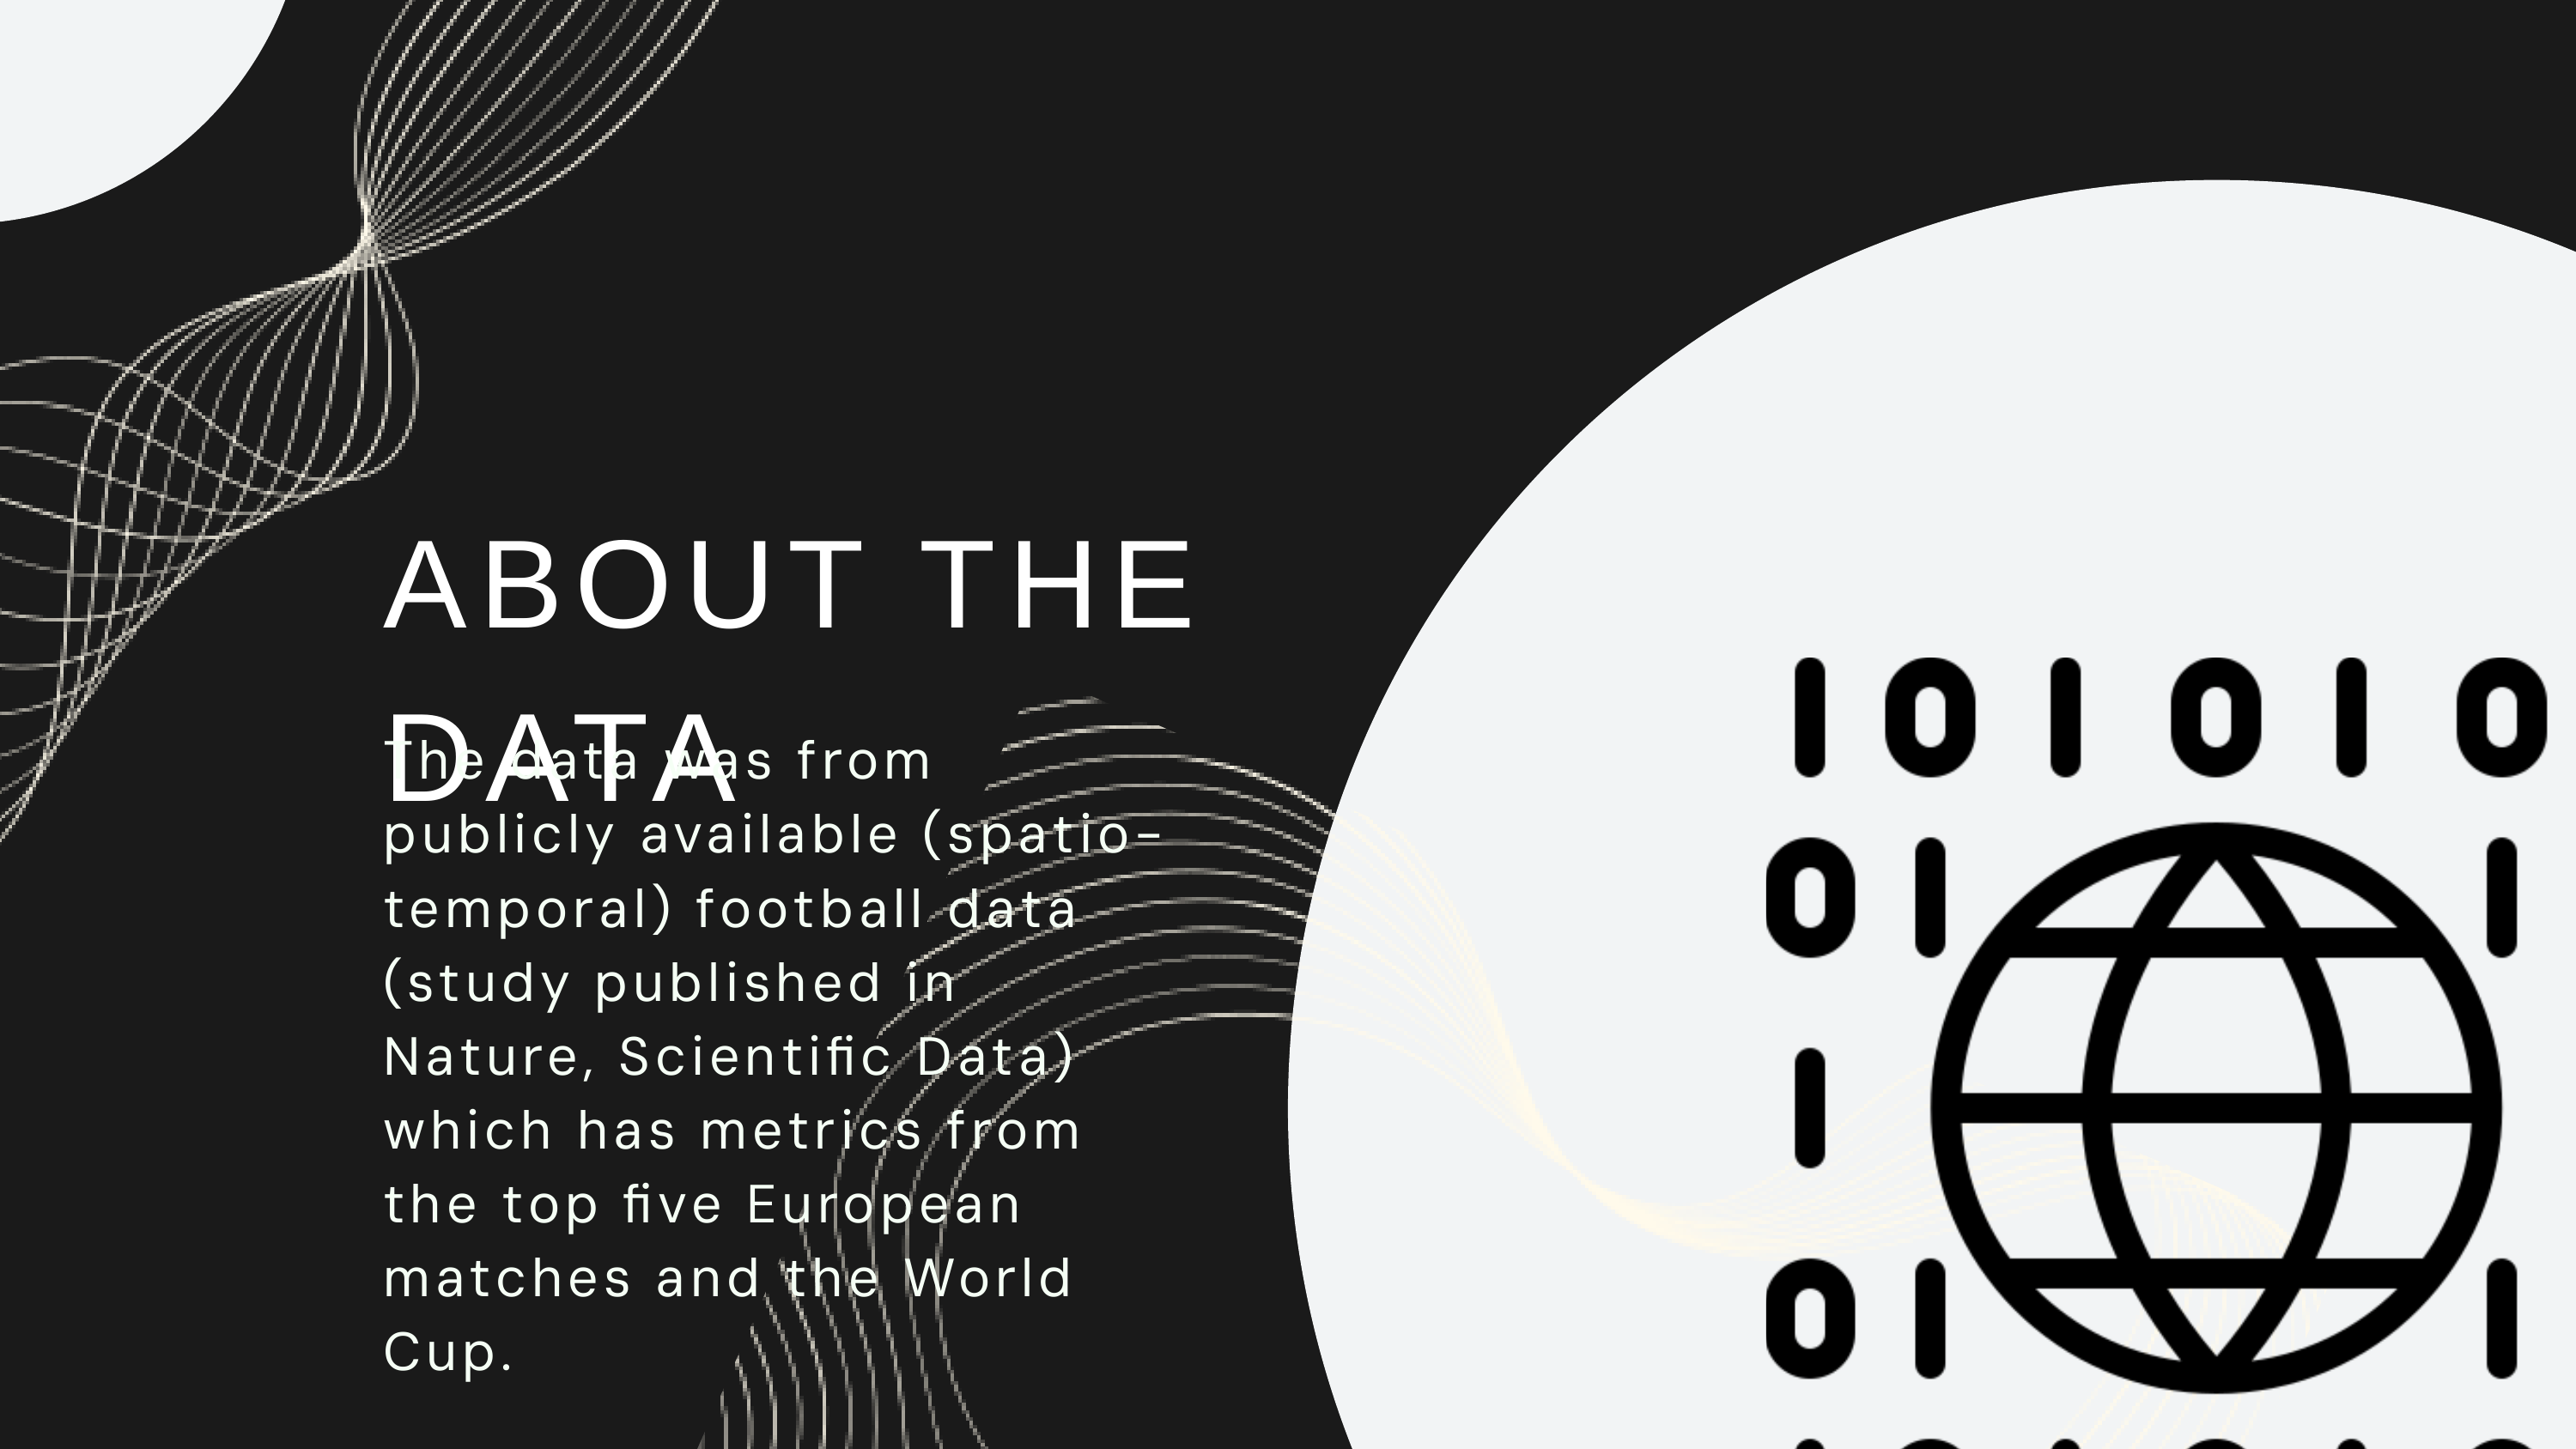

ABOUT THE DATA

The data was from publicly available (spatio-temporal) football data (study published in Nature, Scientific Data) which has metrics from the top five European matches and the World Cup.